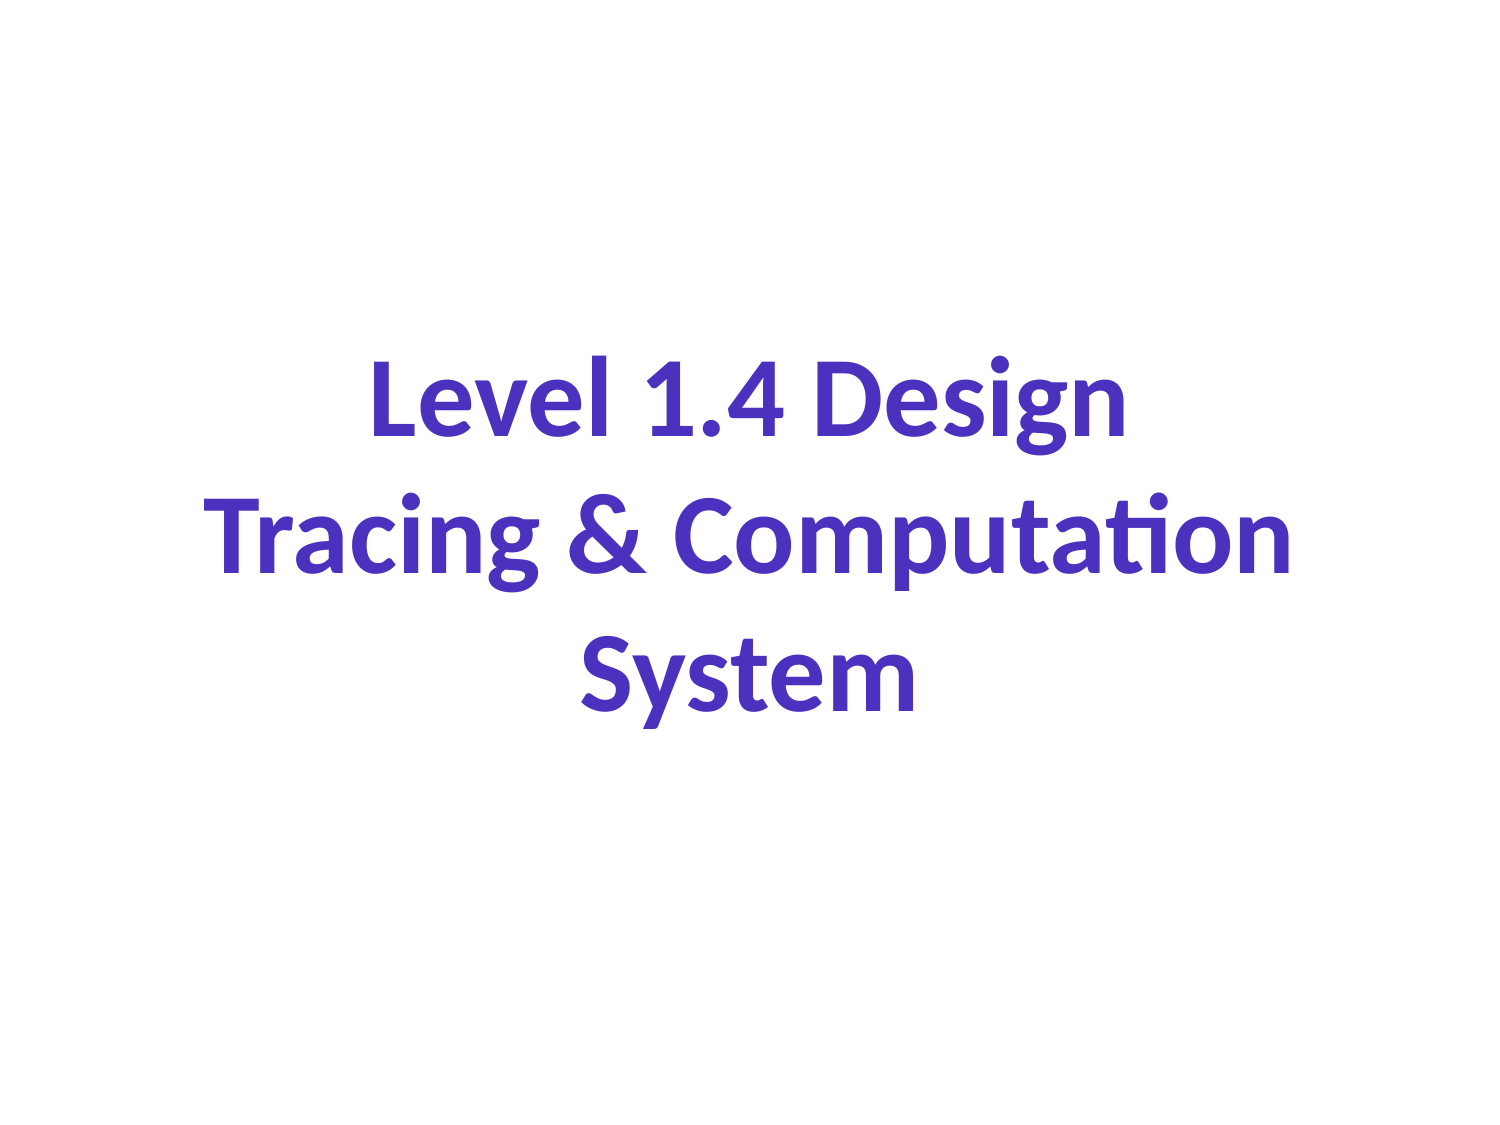

Level 1.4 Design
Tracing & Computation System